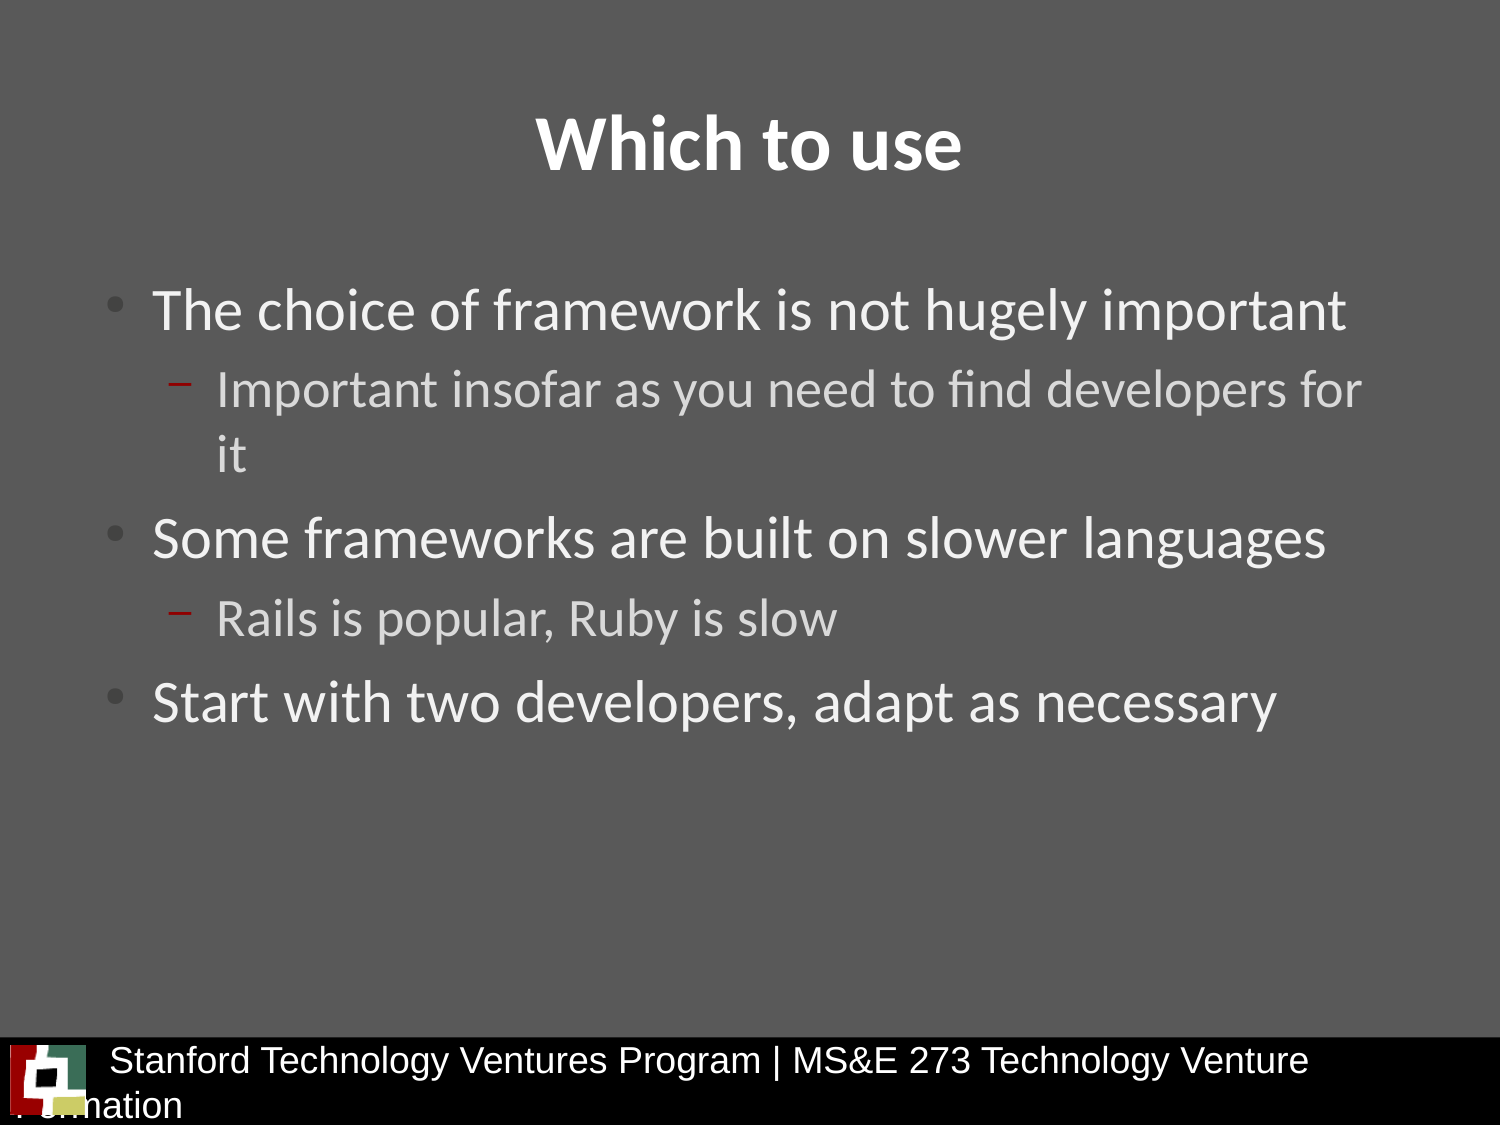

Which to use
The choice of framework is not hugely important
Important insofar as you need to find developers for it
Some frameworks are built on slower languages
Rails is popular, Ruby is slow
Start with two developers, adapt as necessary